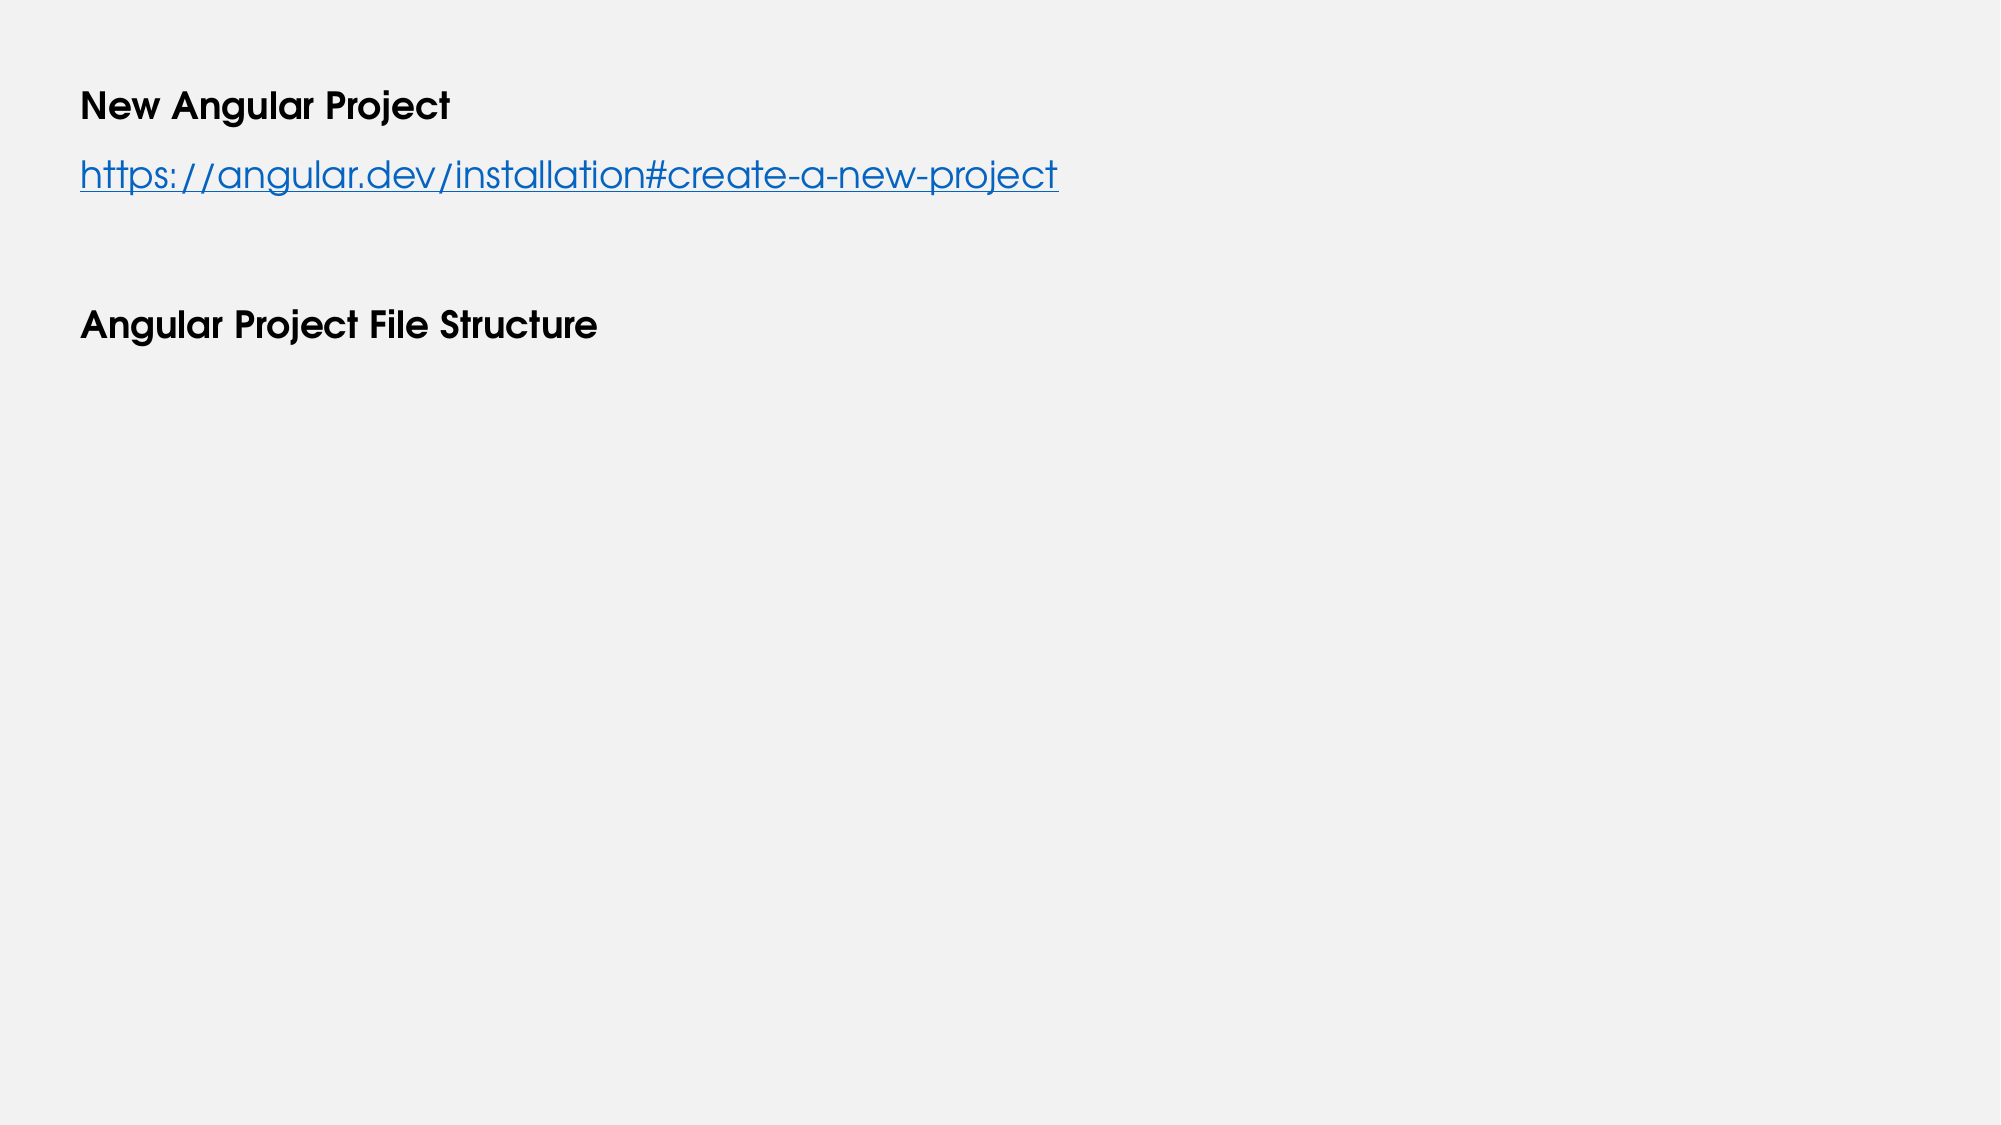

New Angular Project
https://angular.dev/installation#create-a-new-project
Angular Project File Structure